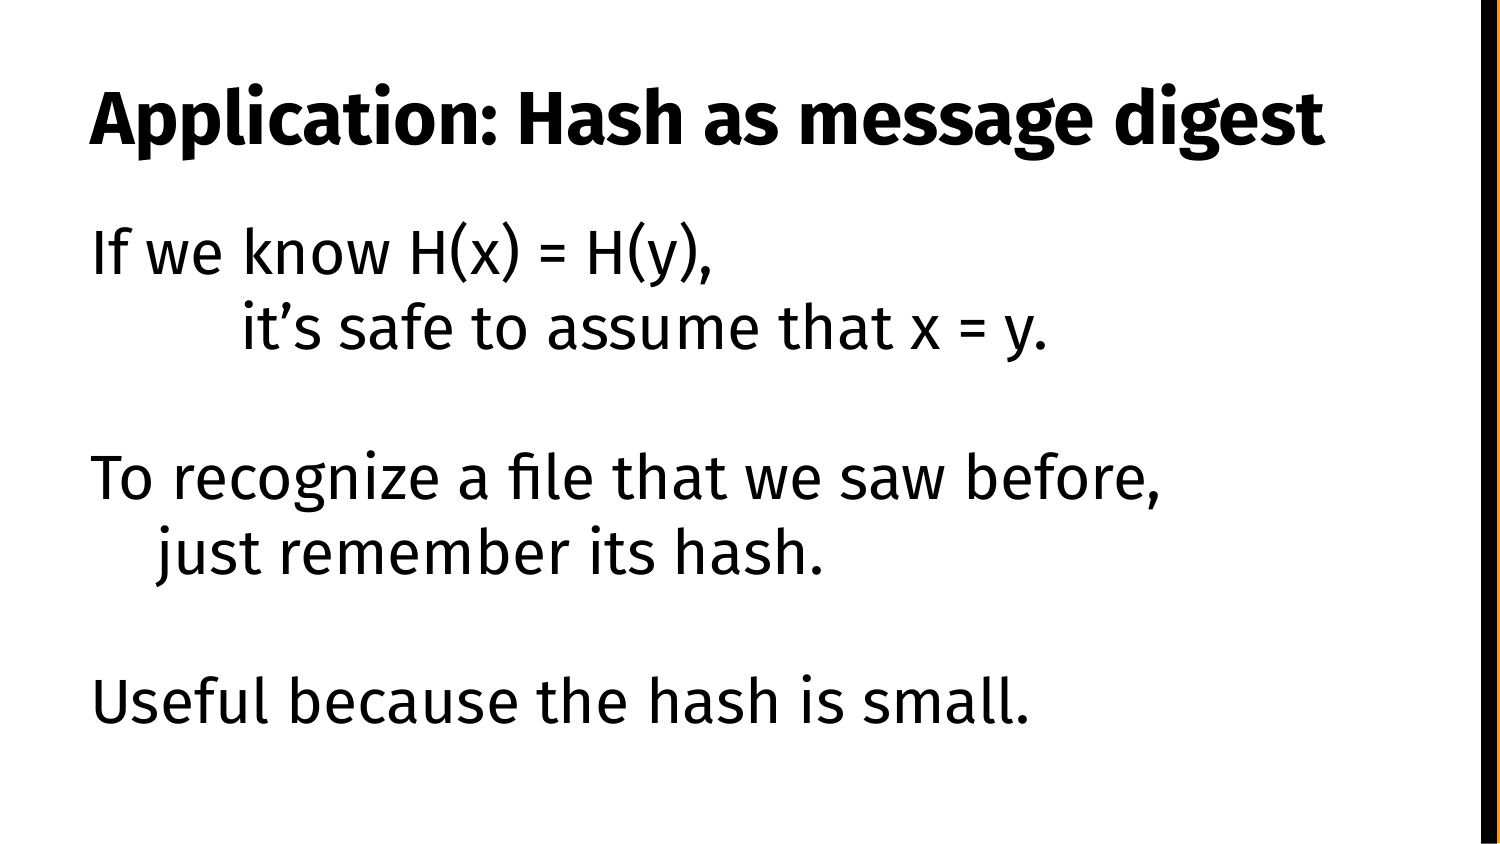

# Application: Hash as message digest
If we know H(x) = H(y),
	it’s safe to assume that x = y.

To recognize a file that we saw before,
    just remember its hash.

Useful because the hash is small.